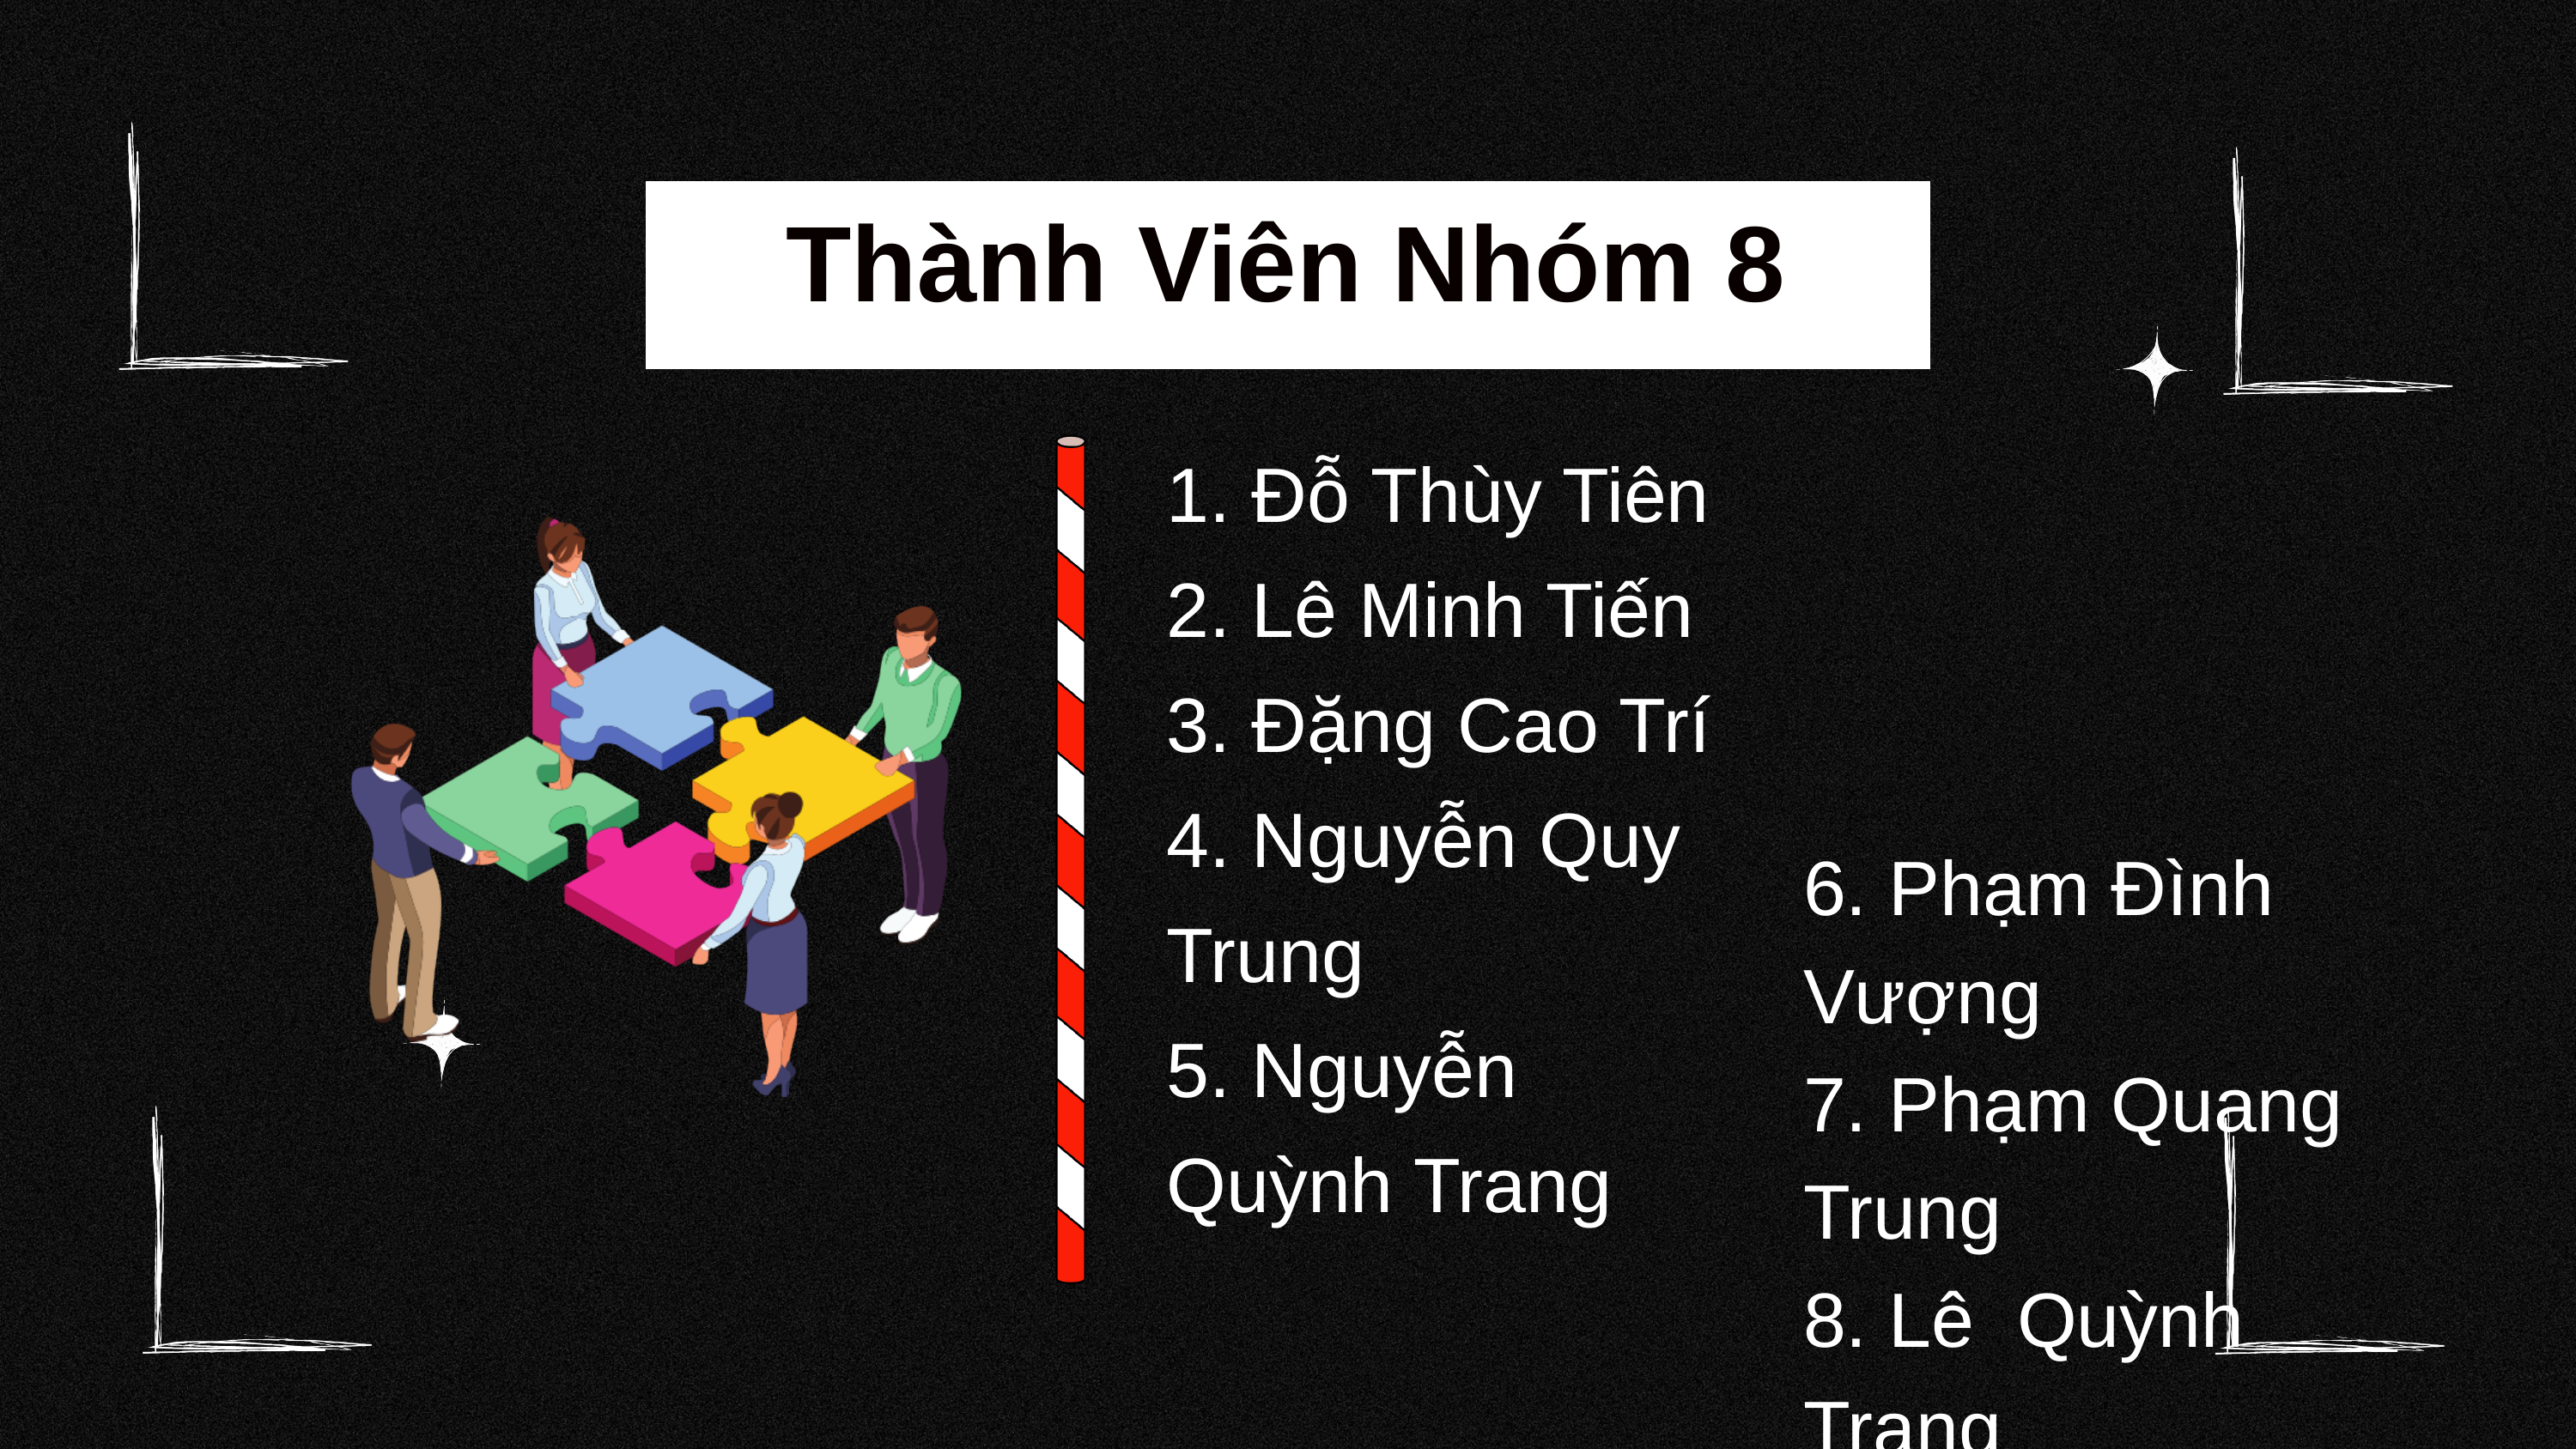

Thành Viên Nhóm 8

1. Đỗ Thùy Tiên
2. Lê Minh Tiến
3. Đặng Cao Trí
4. Nguyễn Quy Trung
5. Nguyễn Quỳnh Trang

6. Phạm Đình Vượng
7. Phạm Quang Trung
8. Lê  Quỳnh  Trang
9. Nguyễn Thị  Trang